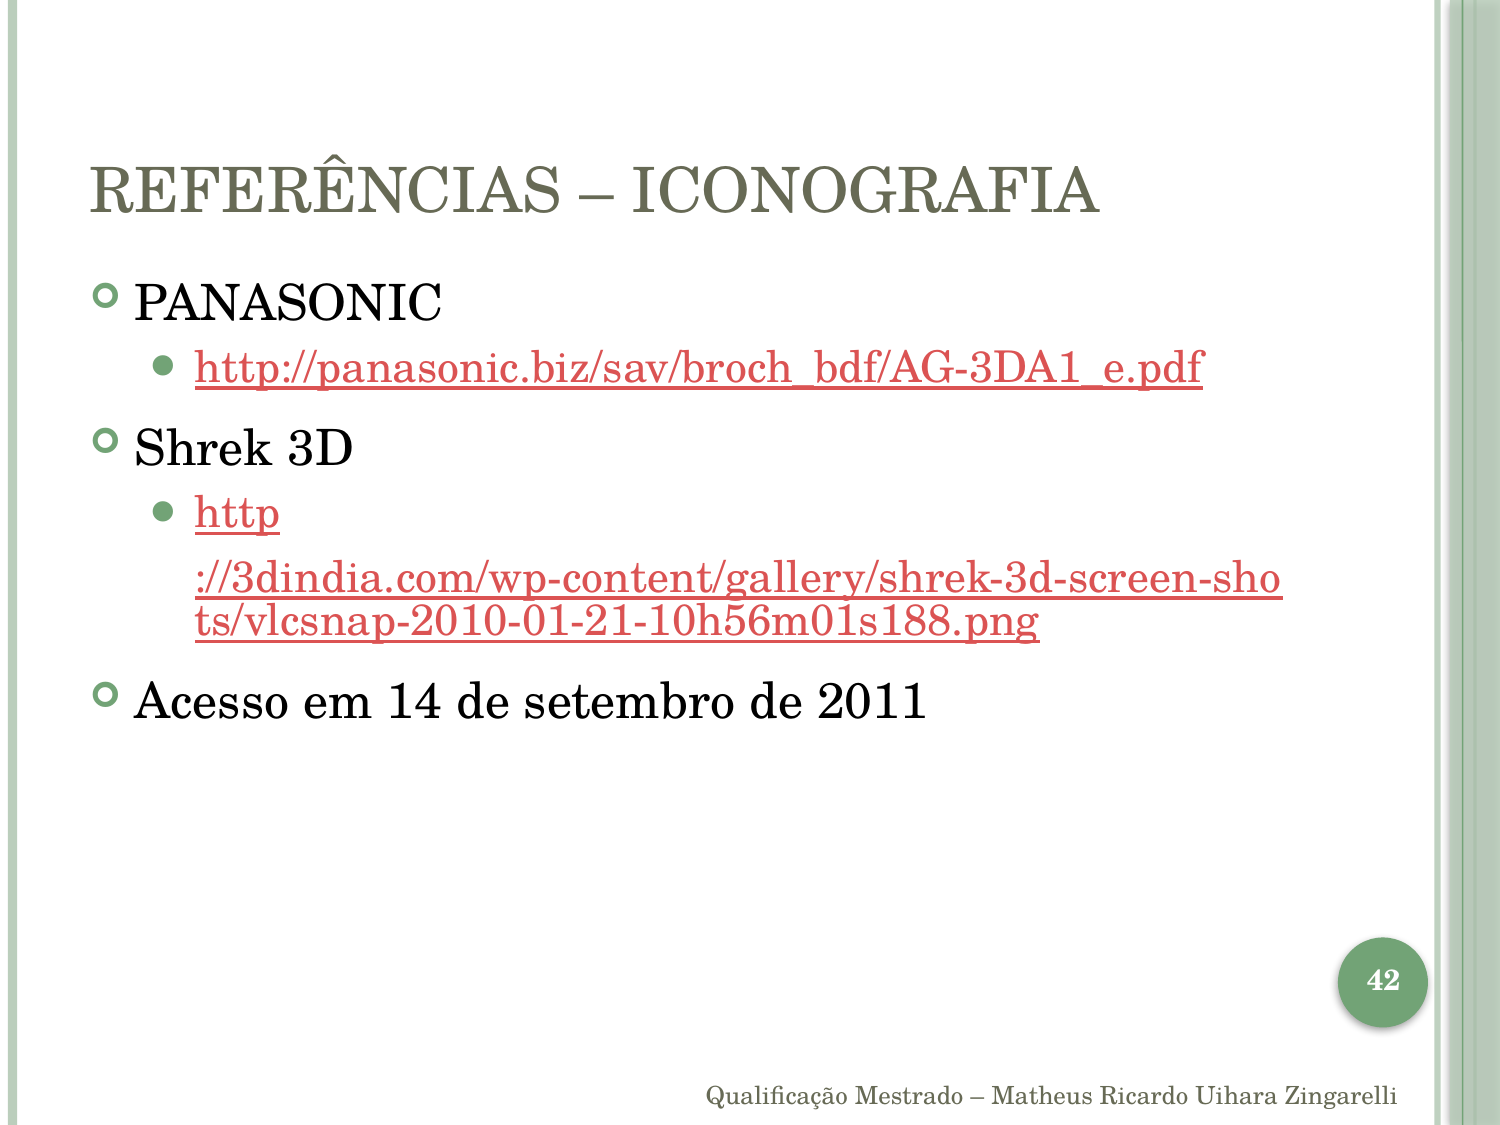

# Referências – Iconografia
PANASONIC
http://panasonic.biz/sav/broch_bdf/AG-3DA1_e.pdf
Shrek 3D
http://3dindia.com/wp-content/gallery/shrek-3d-screen-shots/vlcsnap-2010-01-21-10h56m01s188.png
Acesso em 14 de setembro de 2011
42
Qualificação Mestrado – Matheus Ricardo Uihara Zingarelli